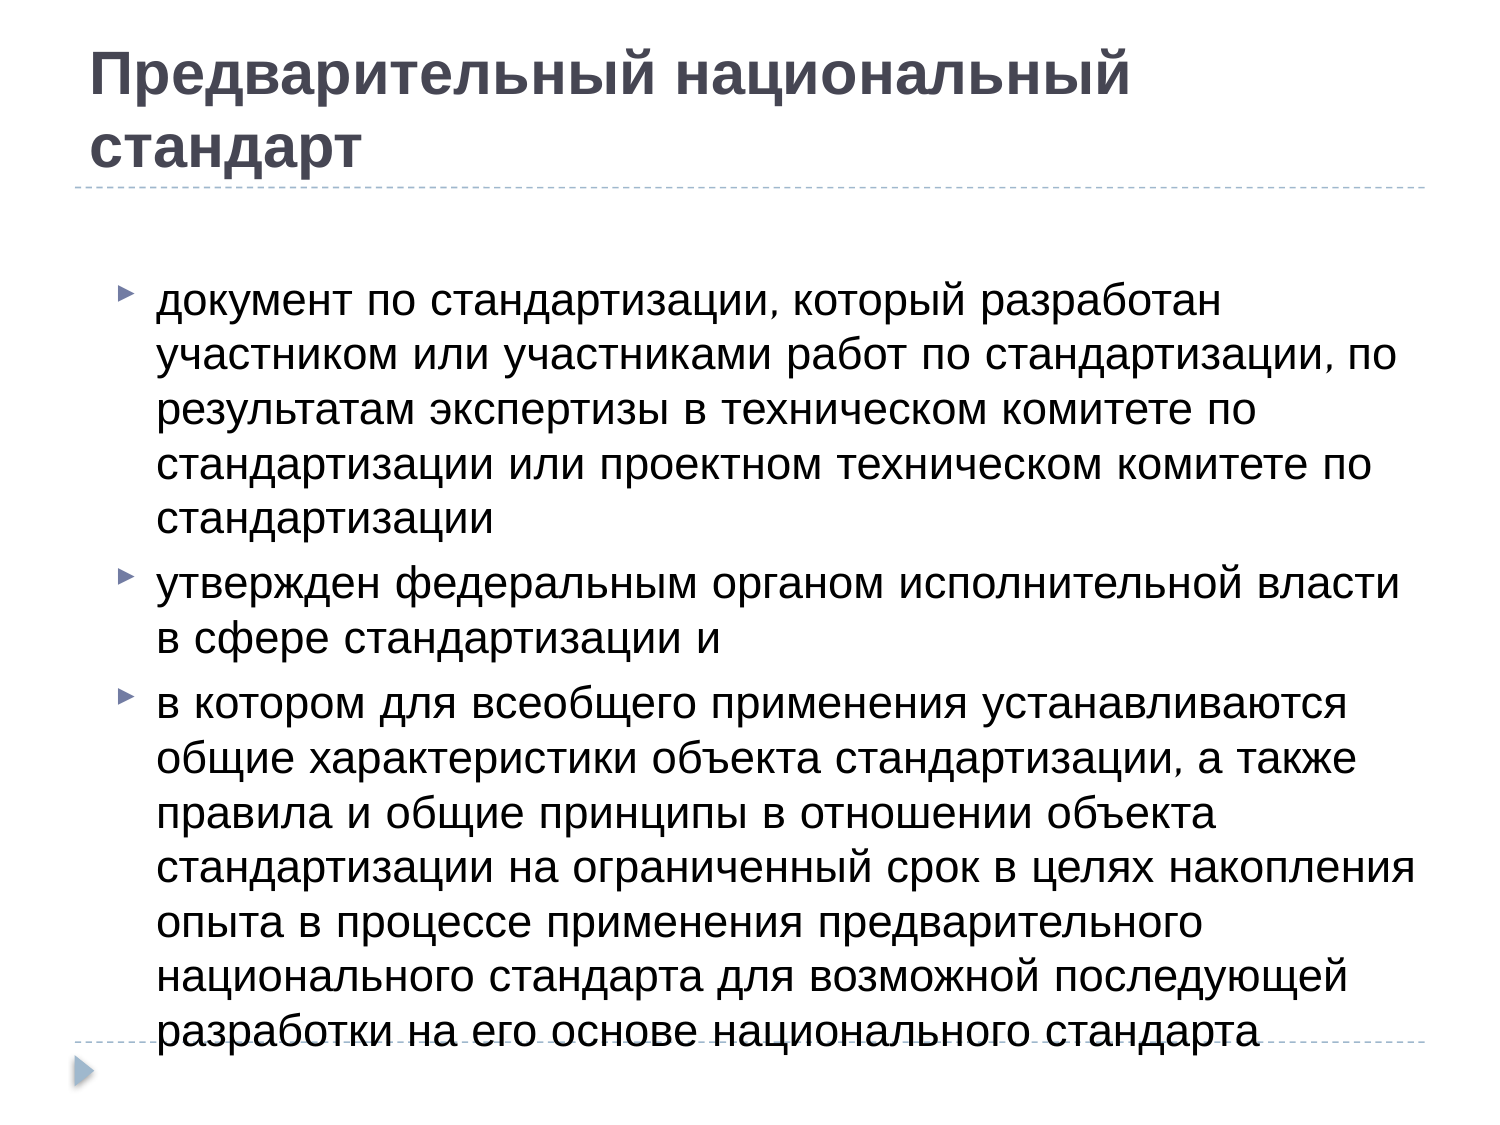

# Предварительный национальный стандарт
документ по стандартизации, который разработан участником или участниками работ по стандартизации, по результатам экспертизы в техническом комитете по стандартизации или проектном техническом комитете по стандартизации
утвержден федеральным органом исполнительной власти в сфере стандартизации и
в котором для всеобщего применения устанавливаются общие характеристики объекта стандартизации, а также правила и общие принципы в отношении объекта стандартизации на ограниченный срок в целях накопления опыта в процессе применения предварительного национального стандарта для возможной последующей разработки на его основе национального стандарта